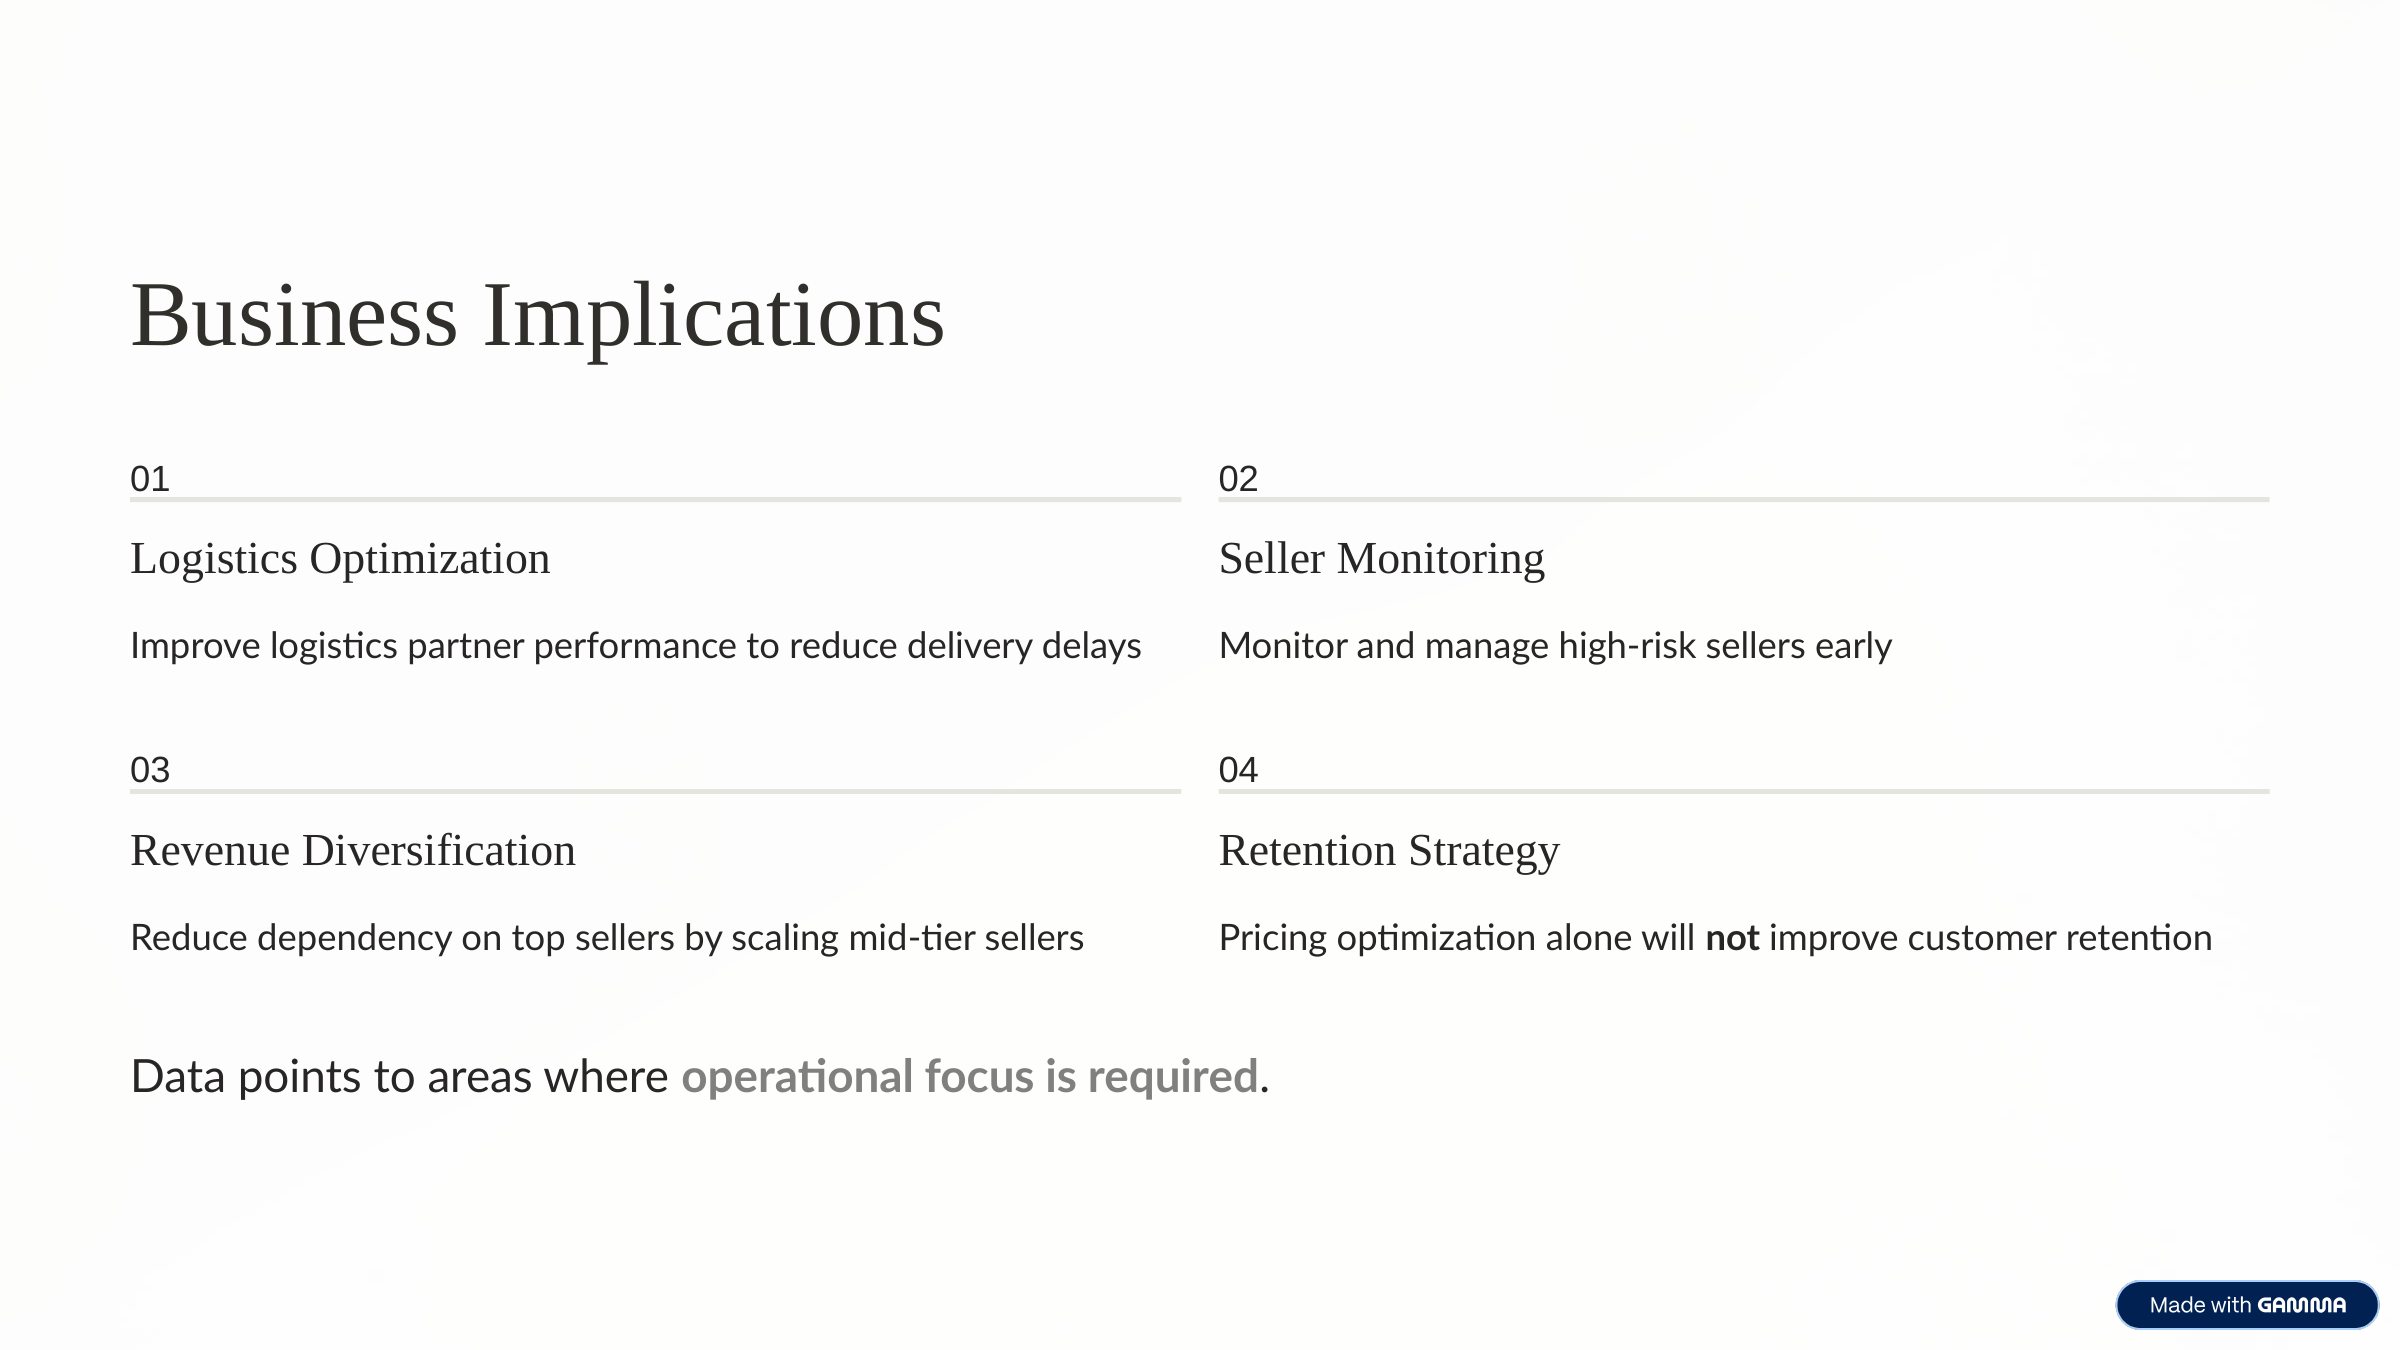

Business Implications
01
02

Logistics Optimization
Seller Monitoring
Improve logistics partner performance to reduce delivery delays
Monitor and manage high-risk sellers early
03
04

Revenue Diversification
Retention Strategy
Reduce dependency on top sellers by scaling mid-tier sellers
Pricing optimization alone will not improve customer retention
Data points to areas where operational focus is required.